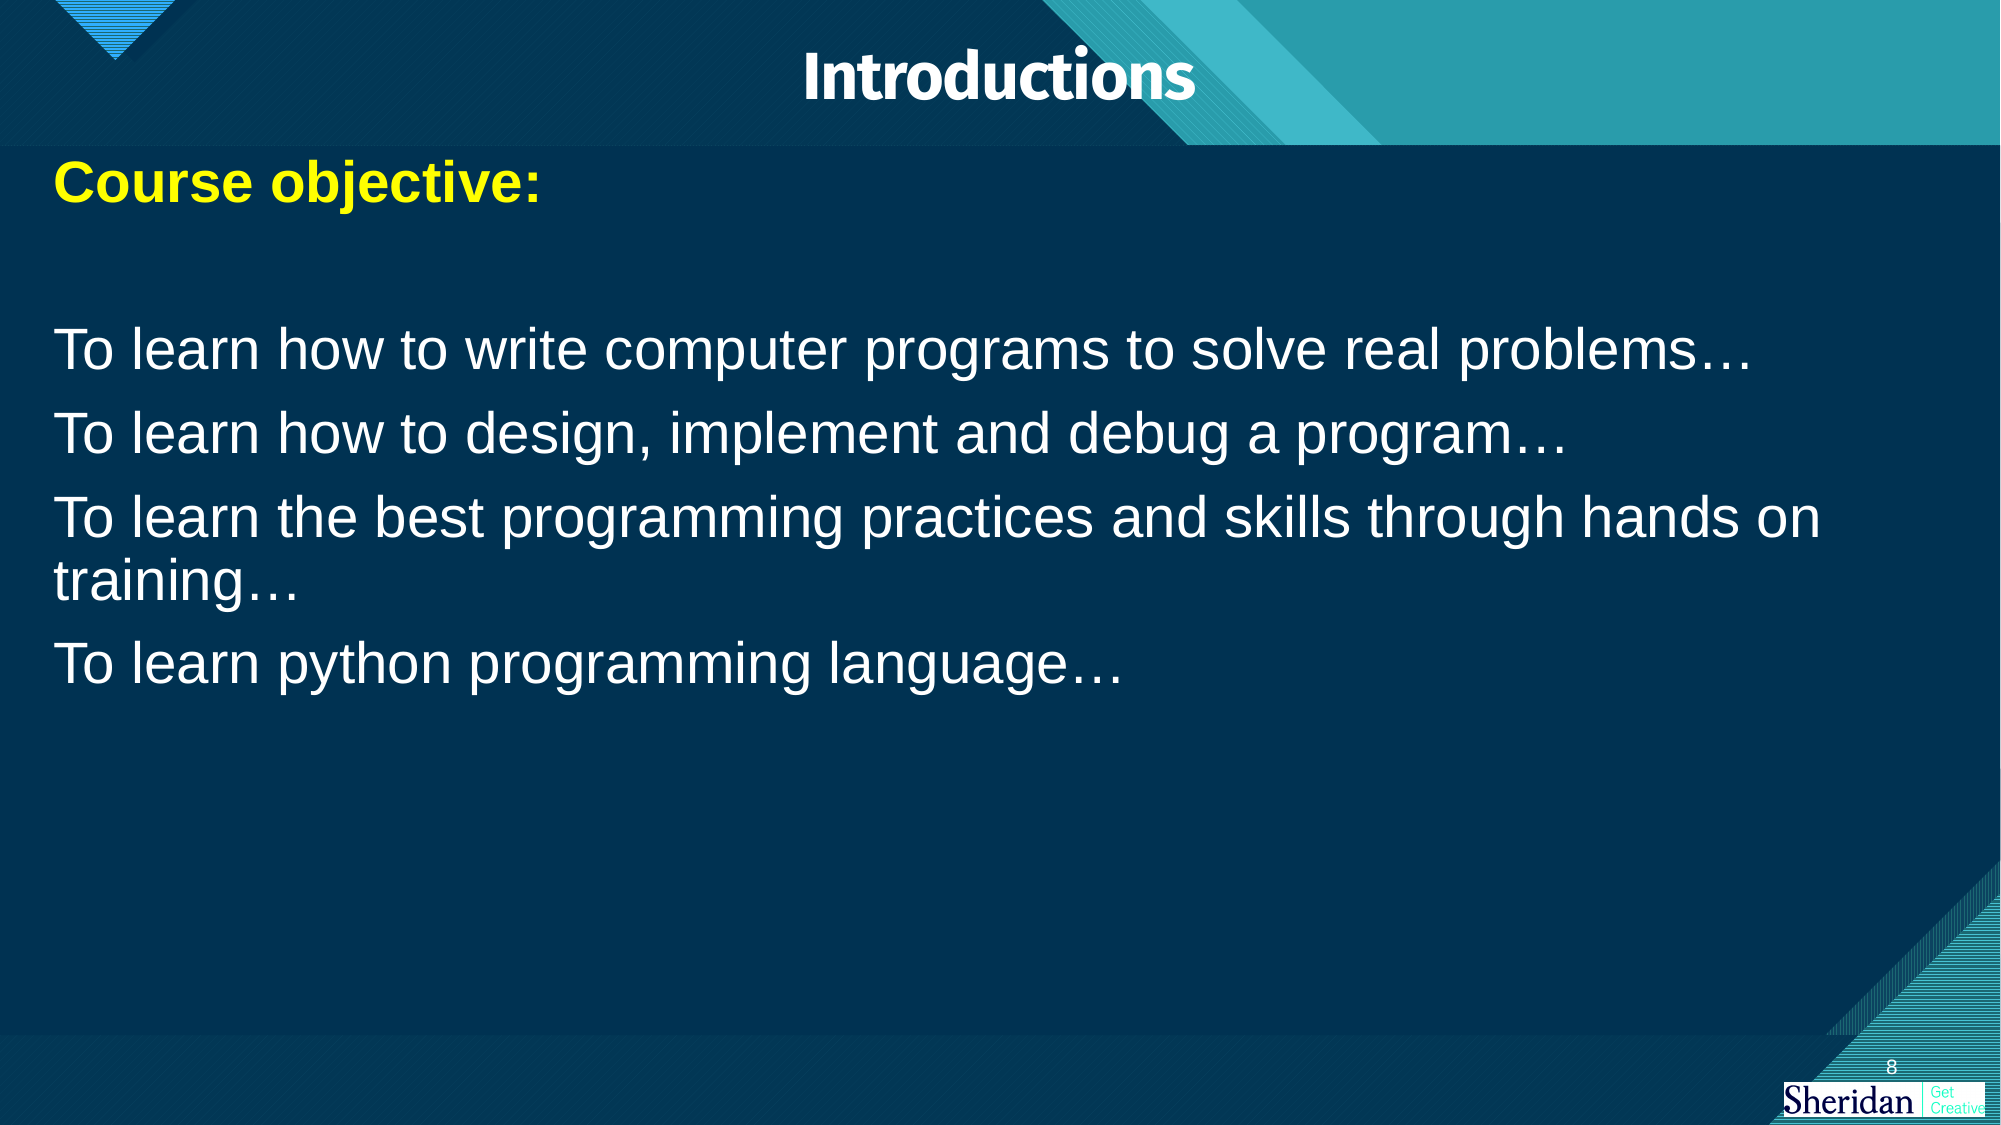

# Introductions
Course objective:

To learn how to write computer programs to solve real problems…
To learn how to design, implement and debug a program…
To learn the best programming practices and skills through hands on training…
To learn python programming language…
8